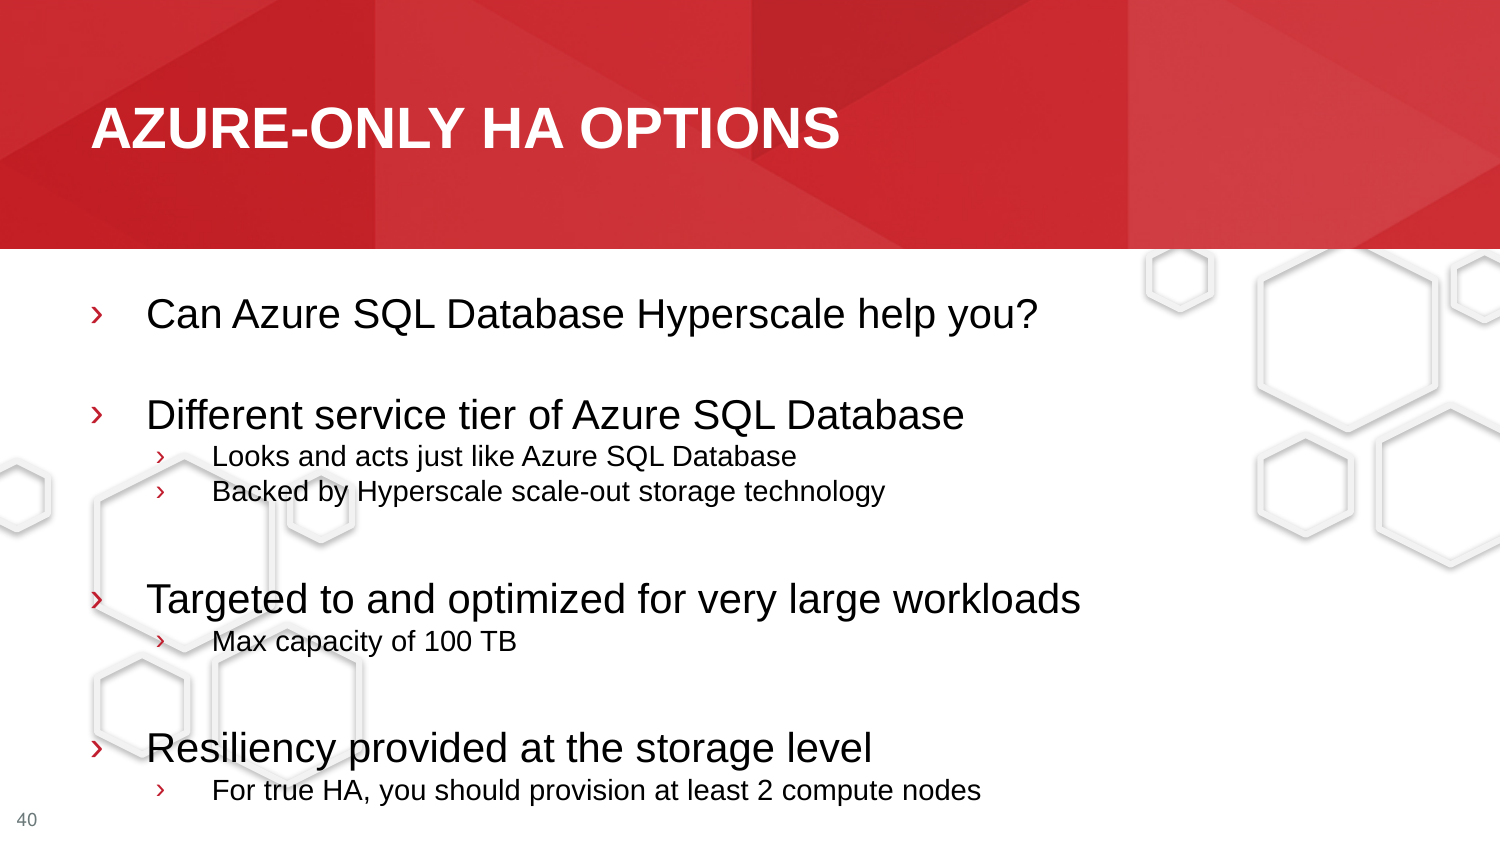

# Azure-only ha options
Can Azure SQL Database Hyperscale help you?

Different service tier of Azure SQL Database
Looks and acts just like Azure SQL Database
Backed by Hyperscale scale-out storage technology

Targeted to and optimized for very large workloads
Max capacity of 100 TB

Resiliency provided at the storage level
For true HA, you should provision at least 2 compute nodes
40